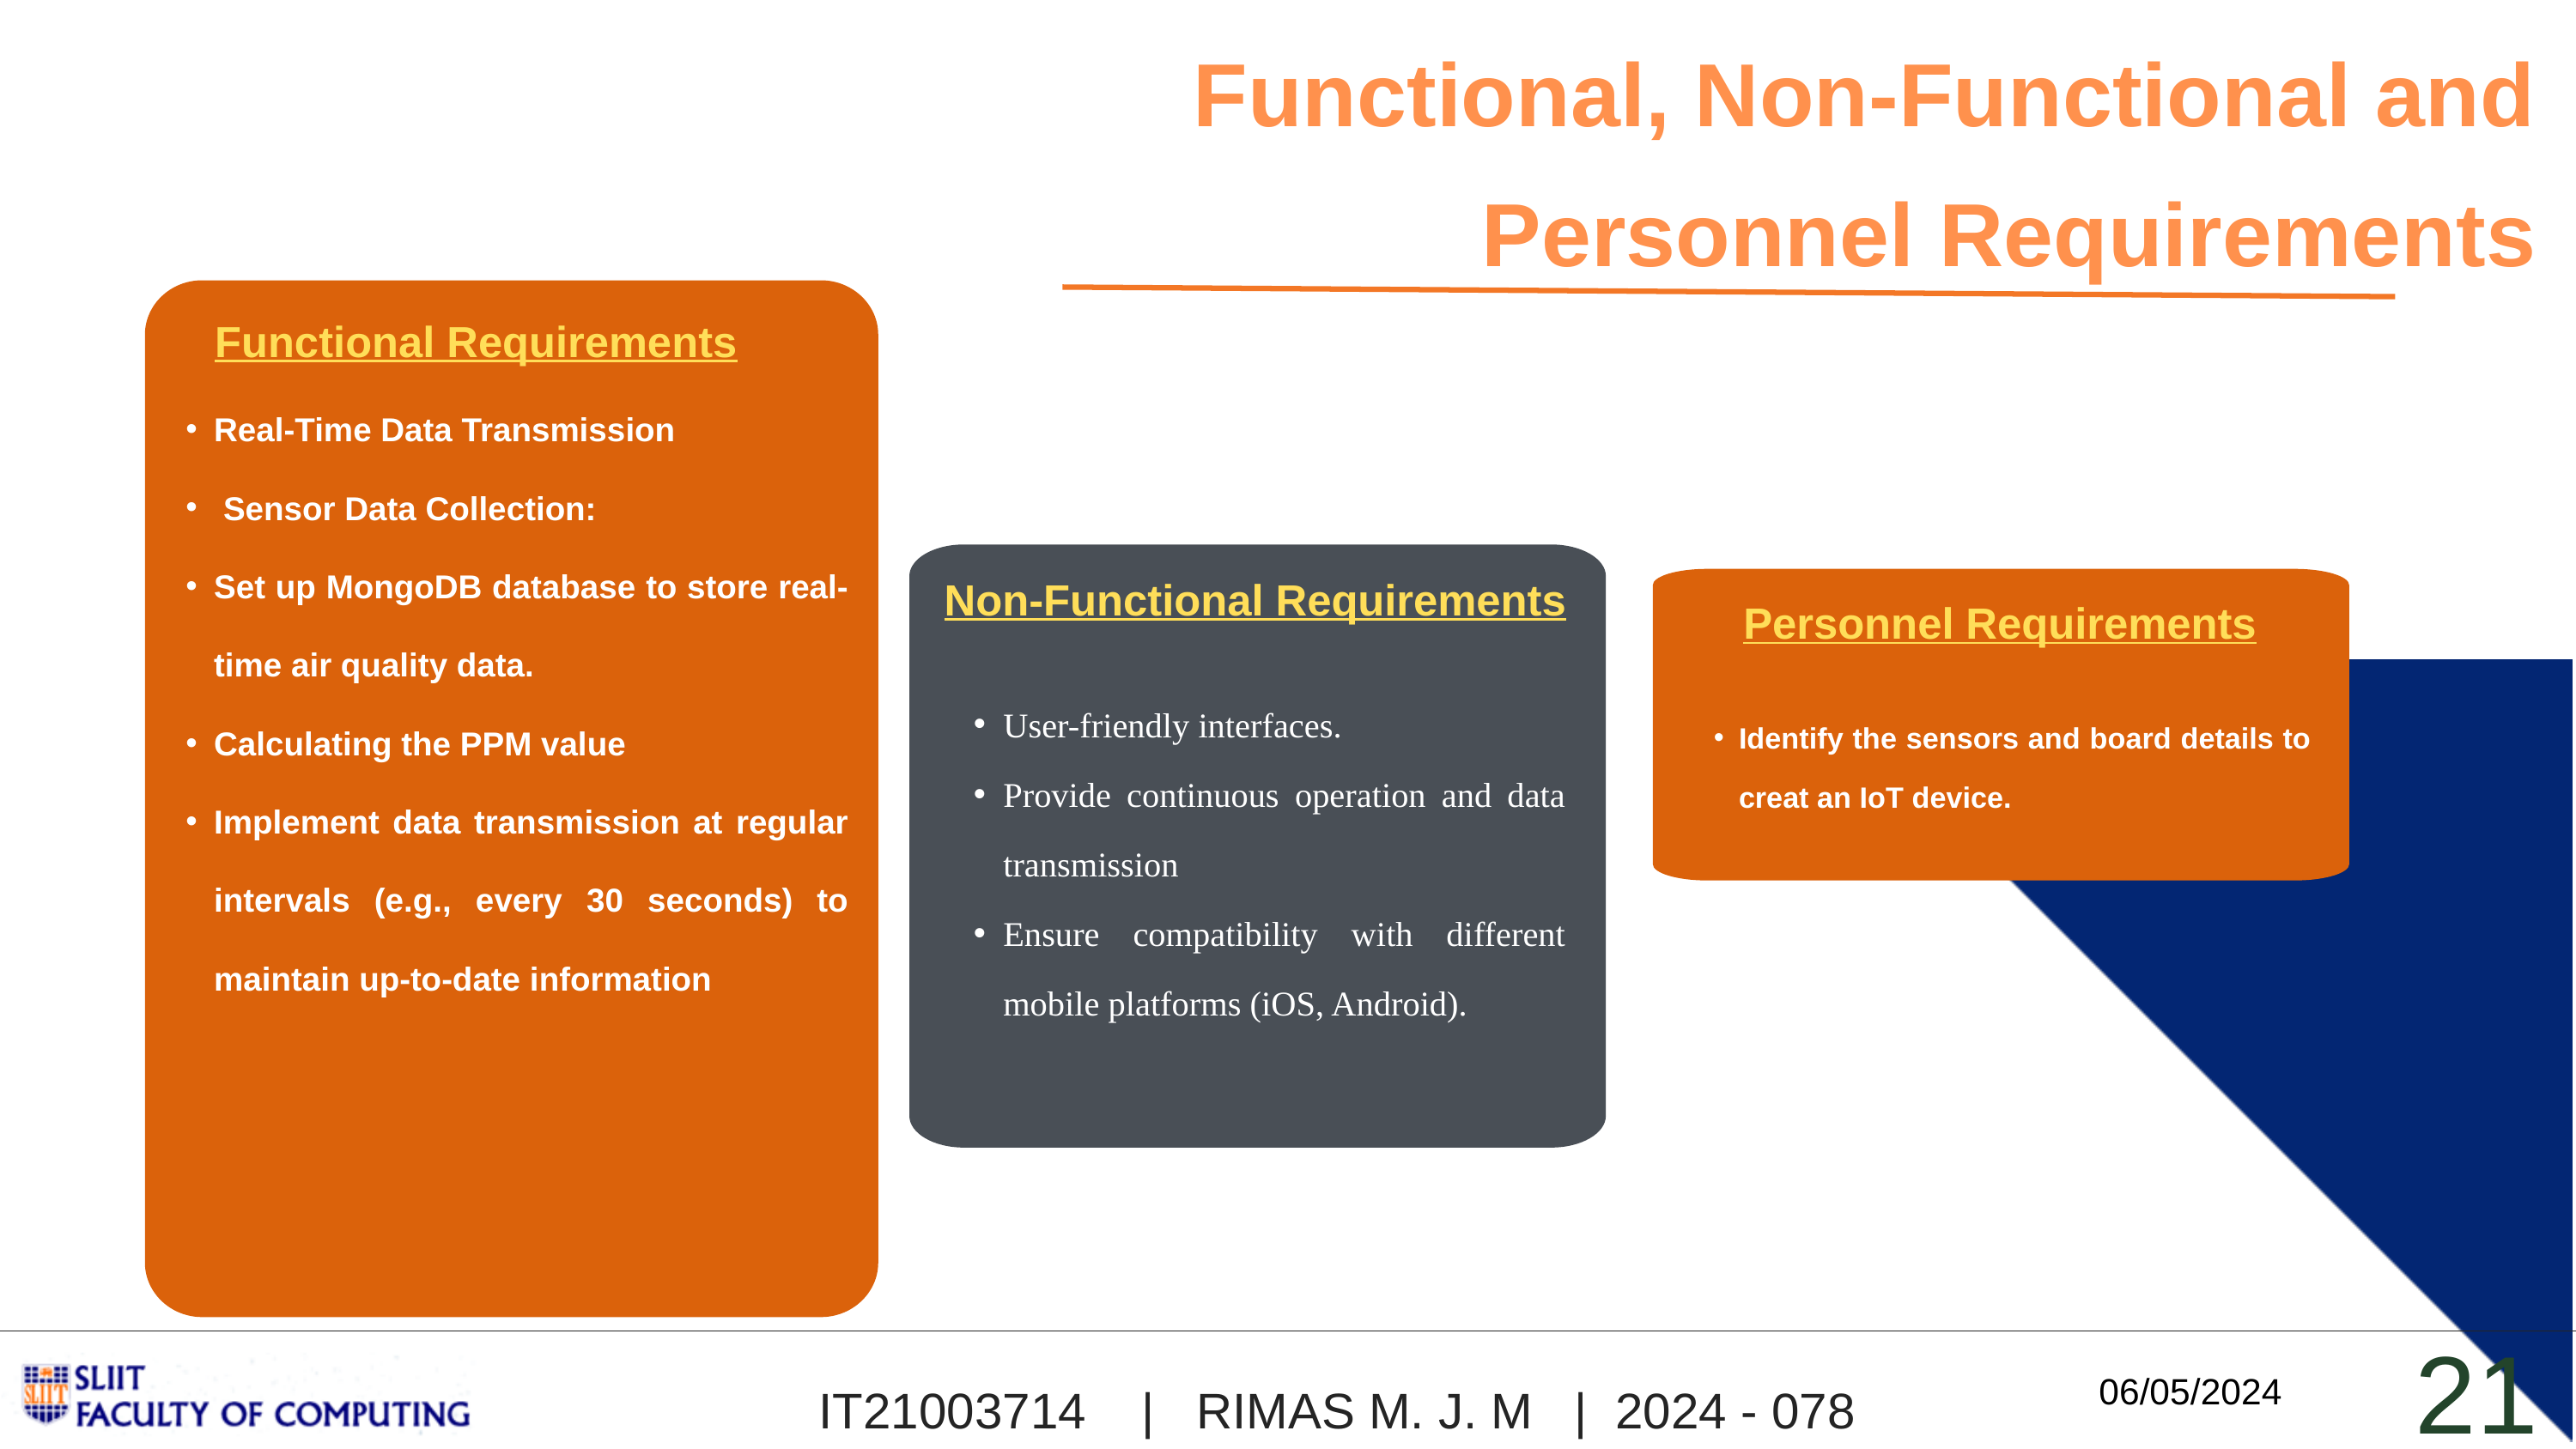

Functional, Non-Functional and Personnel Requirements

Functional Requirements
Real-Time Data Transmission
 Sensor Data Collection:
Set up MongoDB database to store real-time air quality data.
Calculating the PPM value
Implement data transmission at regular intervals (e.g., every 30 seconds) to maintain up-to-date information

Non-Functional Requirements

Personnel Requirements

Identify the sensors and board details to creat an IoT device.

User-friendly interfaces.
Provide continuous operation and data transmission
Ensure compatibility with different mobile platforms (iOS, Android).

21

06/05/2024
IT21003714    |   RIMAS M. J. M   |  2024 - 078